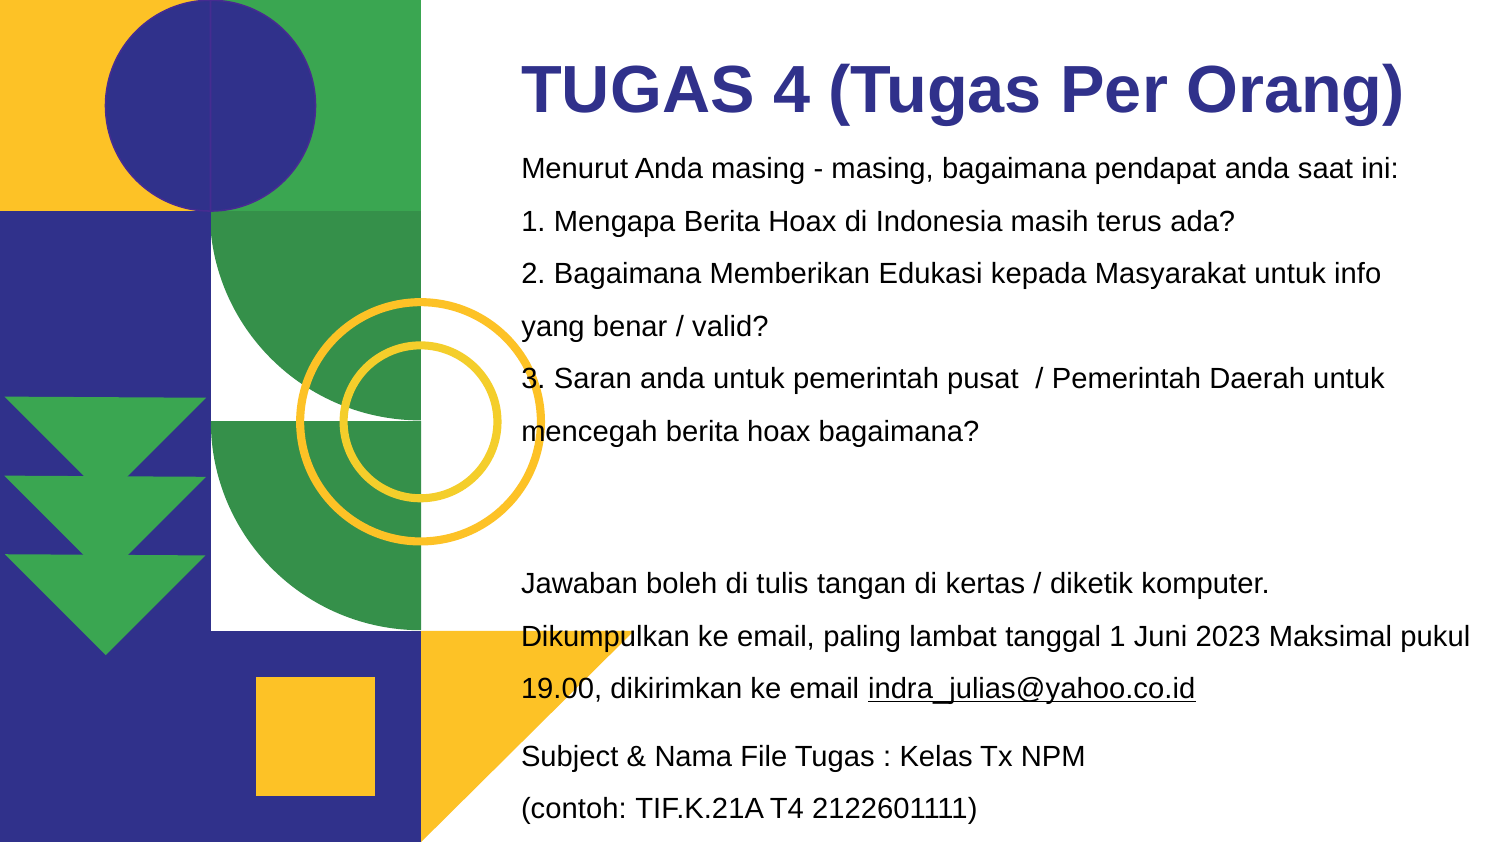

TUGAS 4 (Tugas Per Orang)
Menurut Anda masing - masing, bagaimana pendapat anda saat ini:
1. Mengapa Berita Hoax di Indonesia masih terus ada?
2. Bagaimana Memberikan Edukasi kepada Masyarakat untuk info yang benar / valid?
3. Saran anda untuk pemerintah pusat  / Pemerintah Daerah untuk mencegah berita hoax bagaimana?
Jawaban boleh di tulis tangan di kertas / diketik komputer.
Dikumpulkan ke email, paling lambat tanggal 1 Juni 2023 Maksimal pukul 19.00, dikirimkan ke email indra_julias@yahoo.co.id

Subject & Nama File Tugas : Kelas Tx NPM
(contoh: TIF.K.21A T4 2122601111)